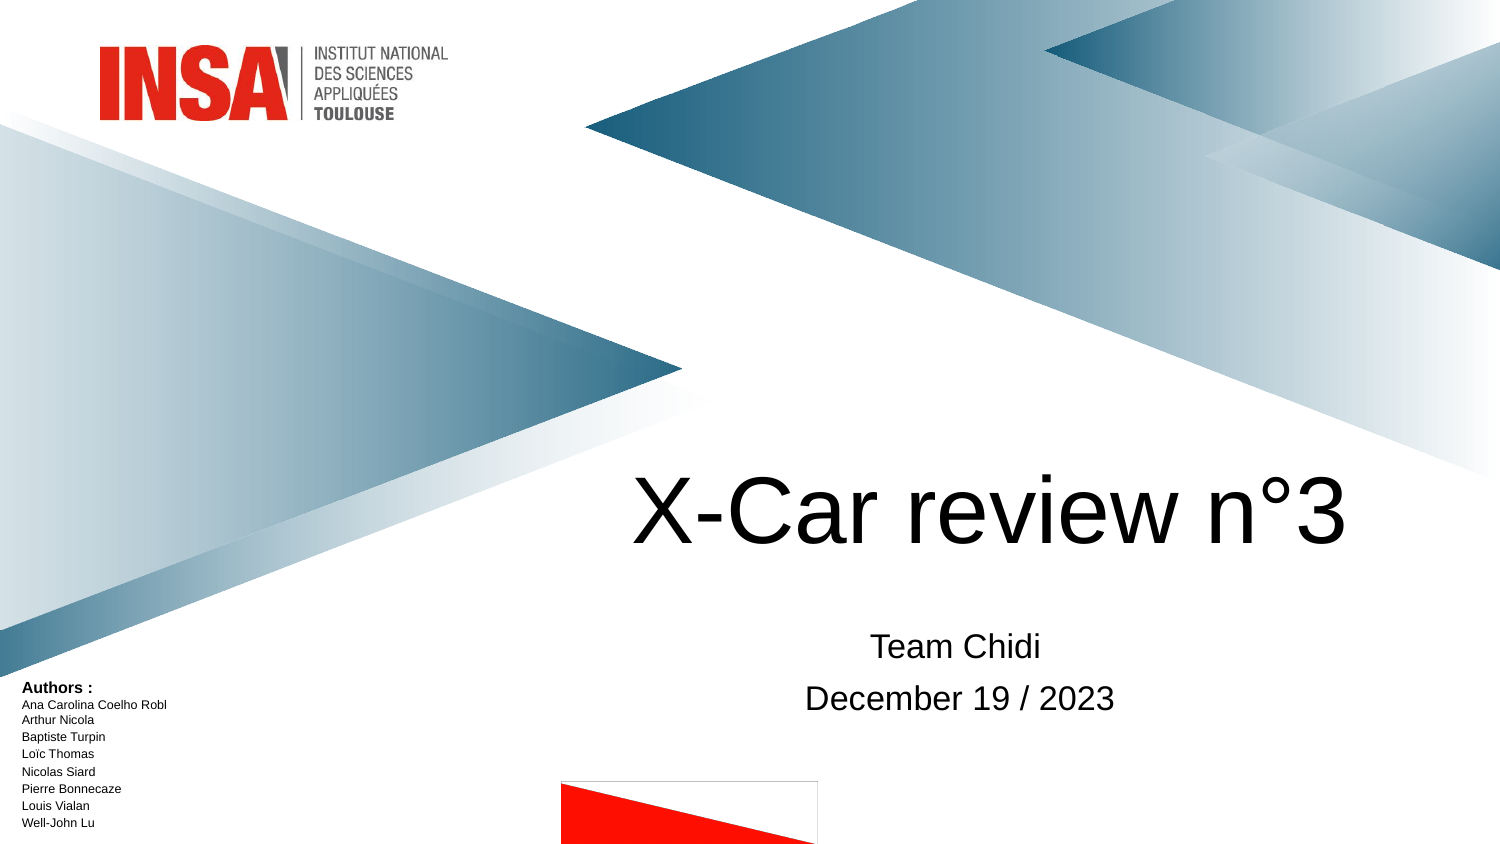

X-Car review n°3
Team Chidi
December 19 / 2023

Authors :
Ana Carolina Coelho Robl
Arthur Nicola
Baptiste Turpin
Loïc Thomas
Nicolas Siard
Pierre Bonnecaze
Louis Vialan
Well-John Lu